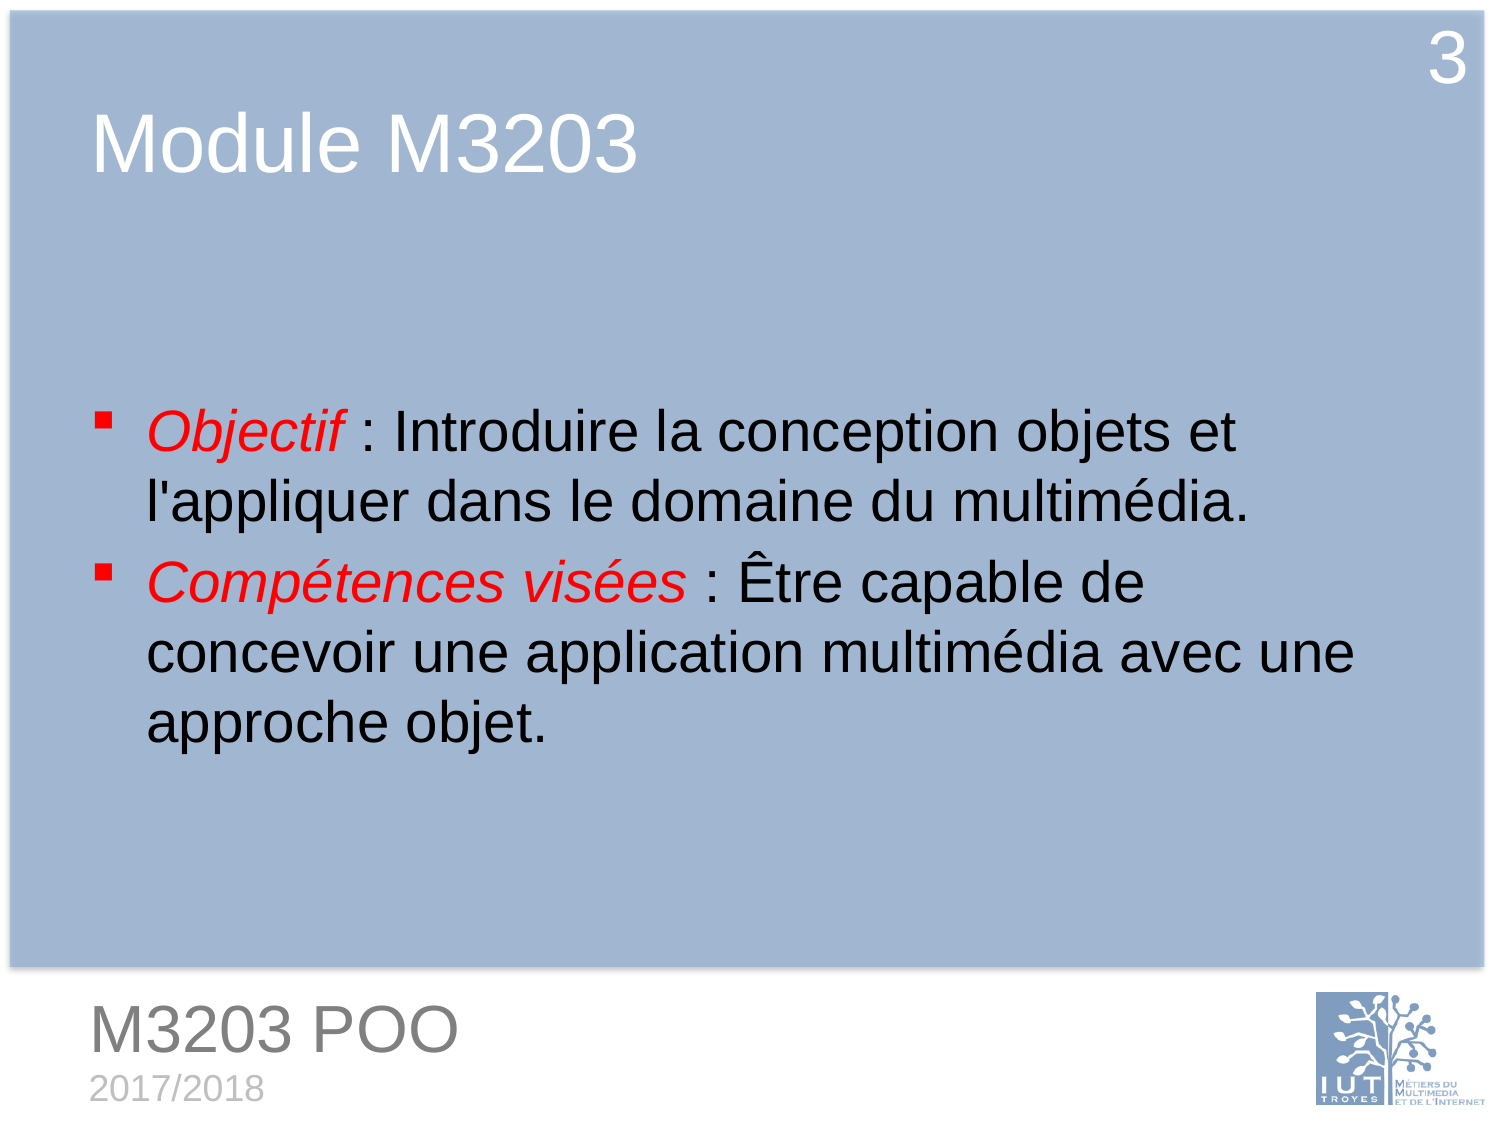

3
# Module M3203
Objectif : Introduire la conception objets et l'appliquer dans le domaine du multimédia.
Compétences visées : Être capable de concevoir une application multimédia avec une approche objet.